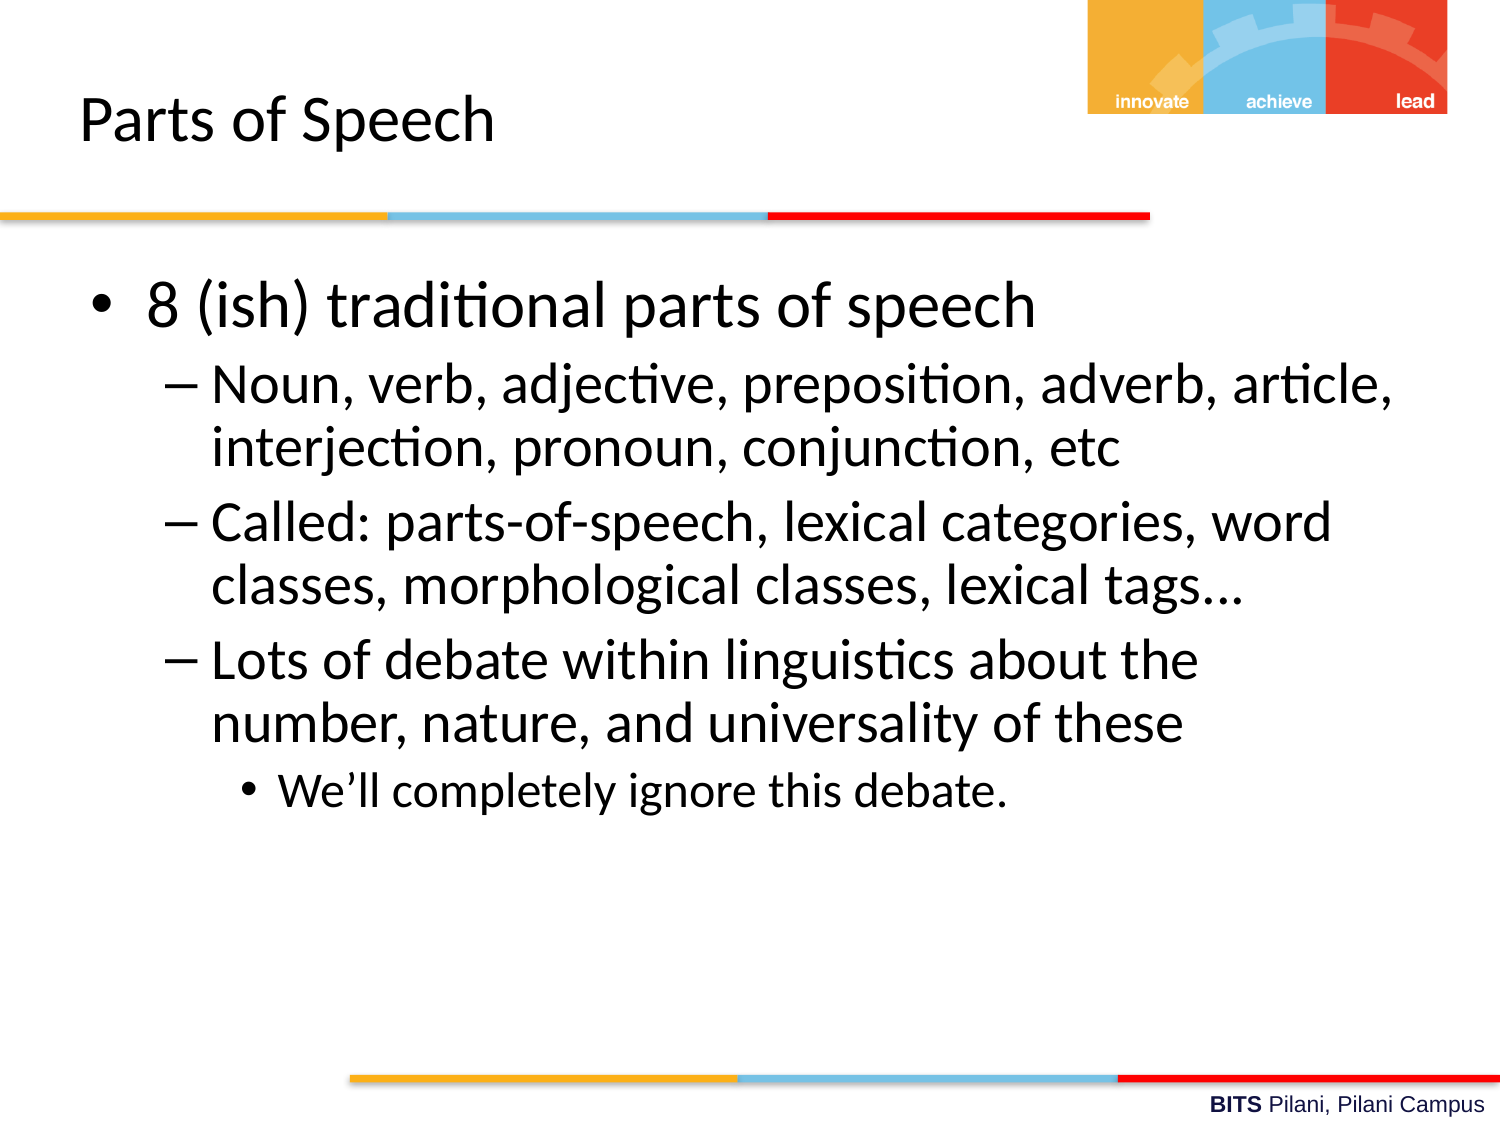

# Parts of Speech
8 (ish) traditional parts of speech
Noun, verb, adjective, preposition, adverb, article, interjection, pronoun, conjunction, etc
Called: parts-of-speech, lexical categories, word classes, morphological classes, lexical tags...
Lots of debate within linguistics about the number, nature, and universality of these
We’ll completely ignore this debate.